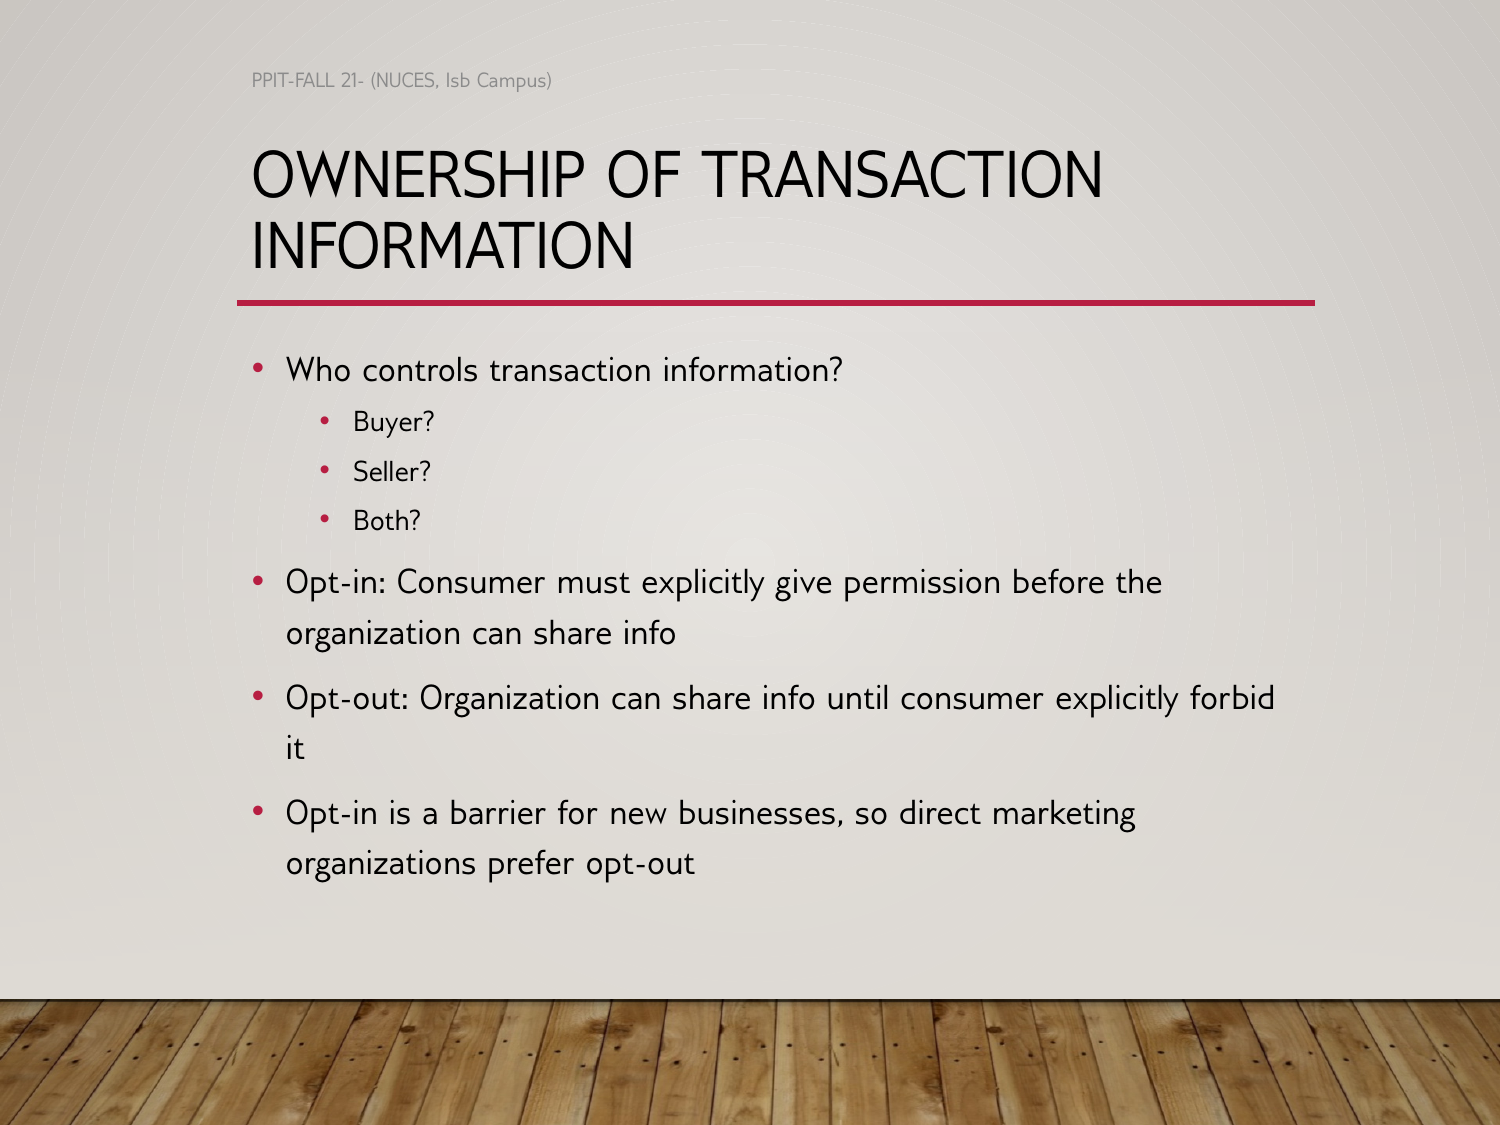

PPIT-FALL 21- (NUCES, Isb Campus)
# Ownership of Transaction Information
Who controls transaction information?
Buyer?
Seller?
Both?
Opt-in: Consumer must explicitly give permission before the organization can share info
Opt-out: Organization can share info until consumer explicitly forbid it
Opt-in is a barrier for new businesses, so direct marketing organizations prefer opt-out